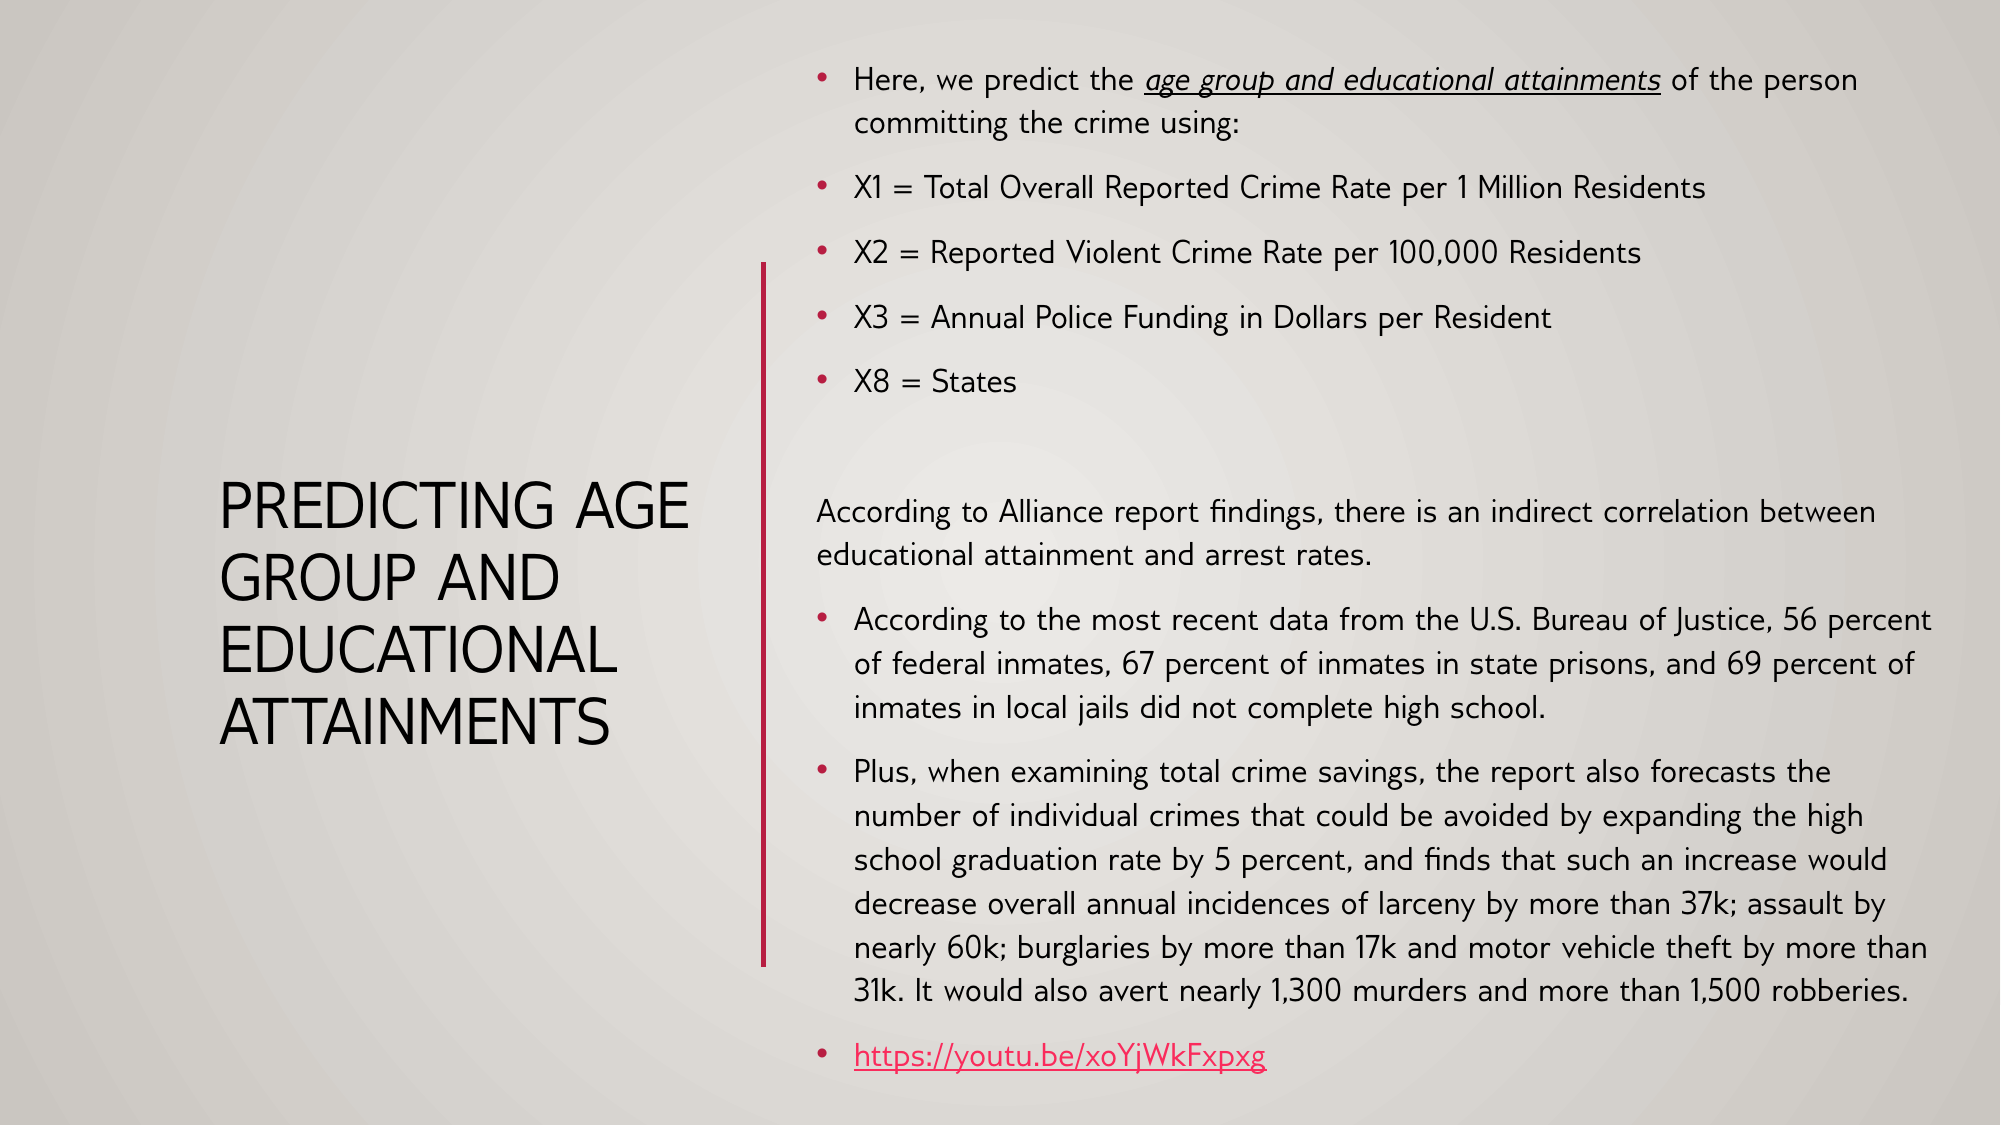

Here, we predict the age group and educational attainments of the person committing the crime using:
X1 = Total Overall Reported Crime Rate per 1 Million Residents
X2 = Reported Violent Crime Rate per 100,000 Residents
X3 = Annual Police Funding in Dollars per Resident
X8 = States

According to Alliance report findings, there is an indirect correlation between educational attainment and arrest rates.
According to the most recent data from the U.S. Bureau of Justice, 56 percent of federal inmates, 67 percent of inmates in state prisons, and 69 percent of inmates in local jails did not complete high school.
Plus, when examining total crime savings, the report also forecasts the number of individual crimes that could be avoided by expanding the high school graduation rate by 5 percent, and finds that such an increase would decrease overall annual incidences of larceny by more than 37k; assault by nearly 60k; burglaries by more than 17k and motor vehicle theft by more than 31k. It would also avert nearly 1,300 murders and more than 1,500 robberies.
https://youtu.be/xoYjWkFxpxg
# Predicting age group and educational attainments